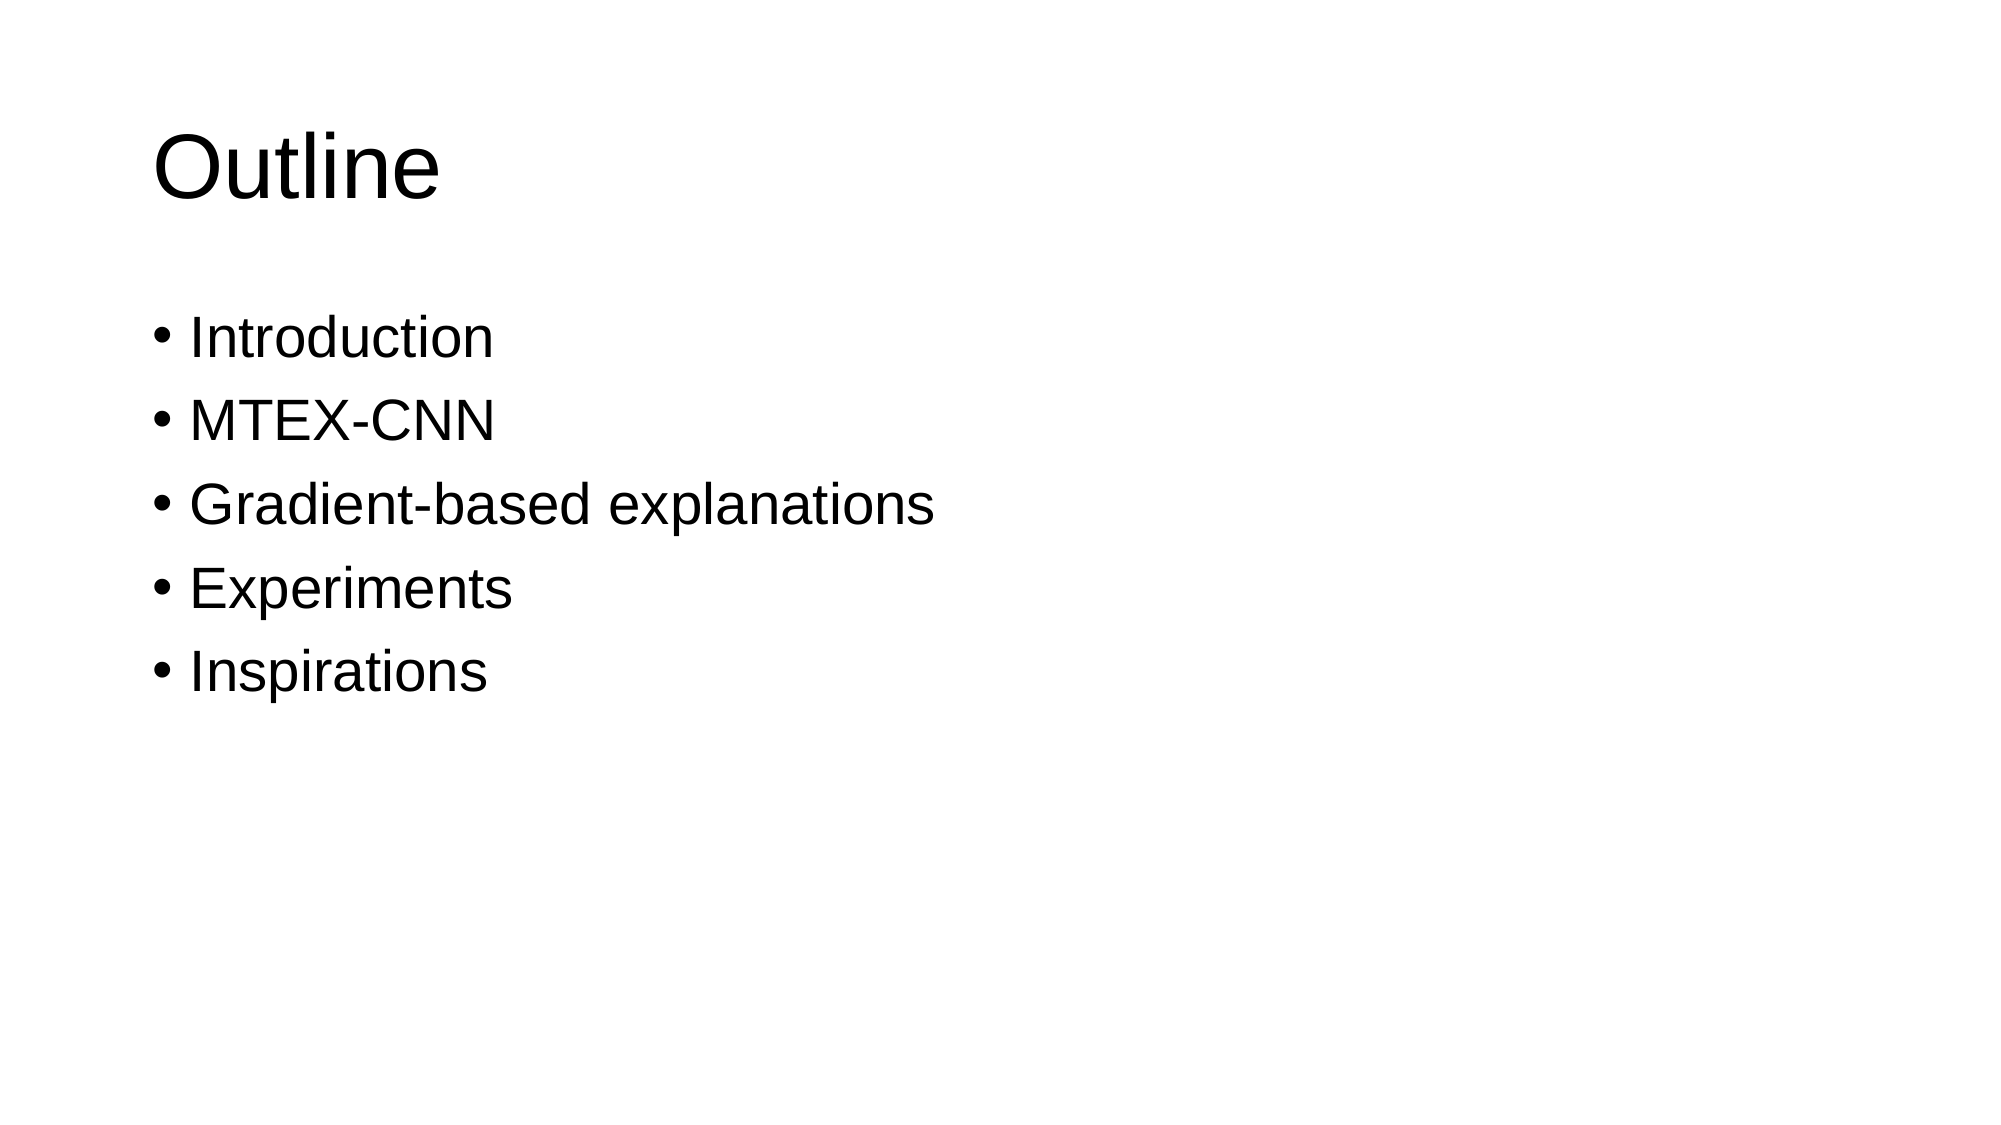

# Outline
Introduction
MTEX-CNN
Gradient-based explanations
Experiments
Inspirations